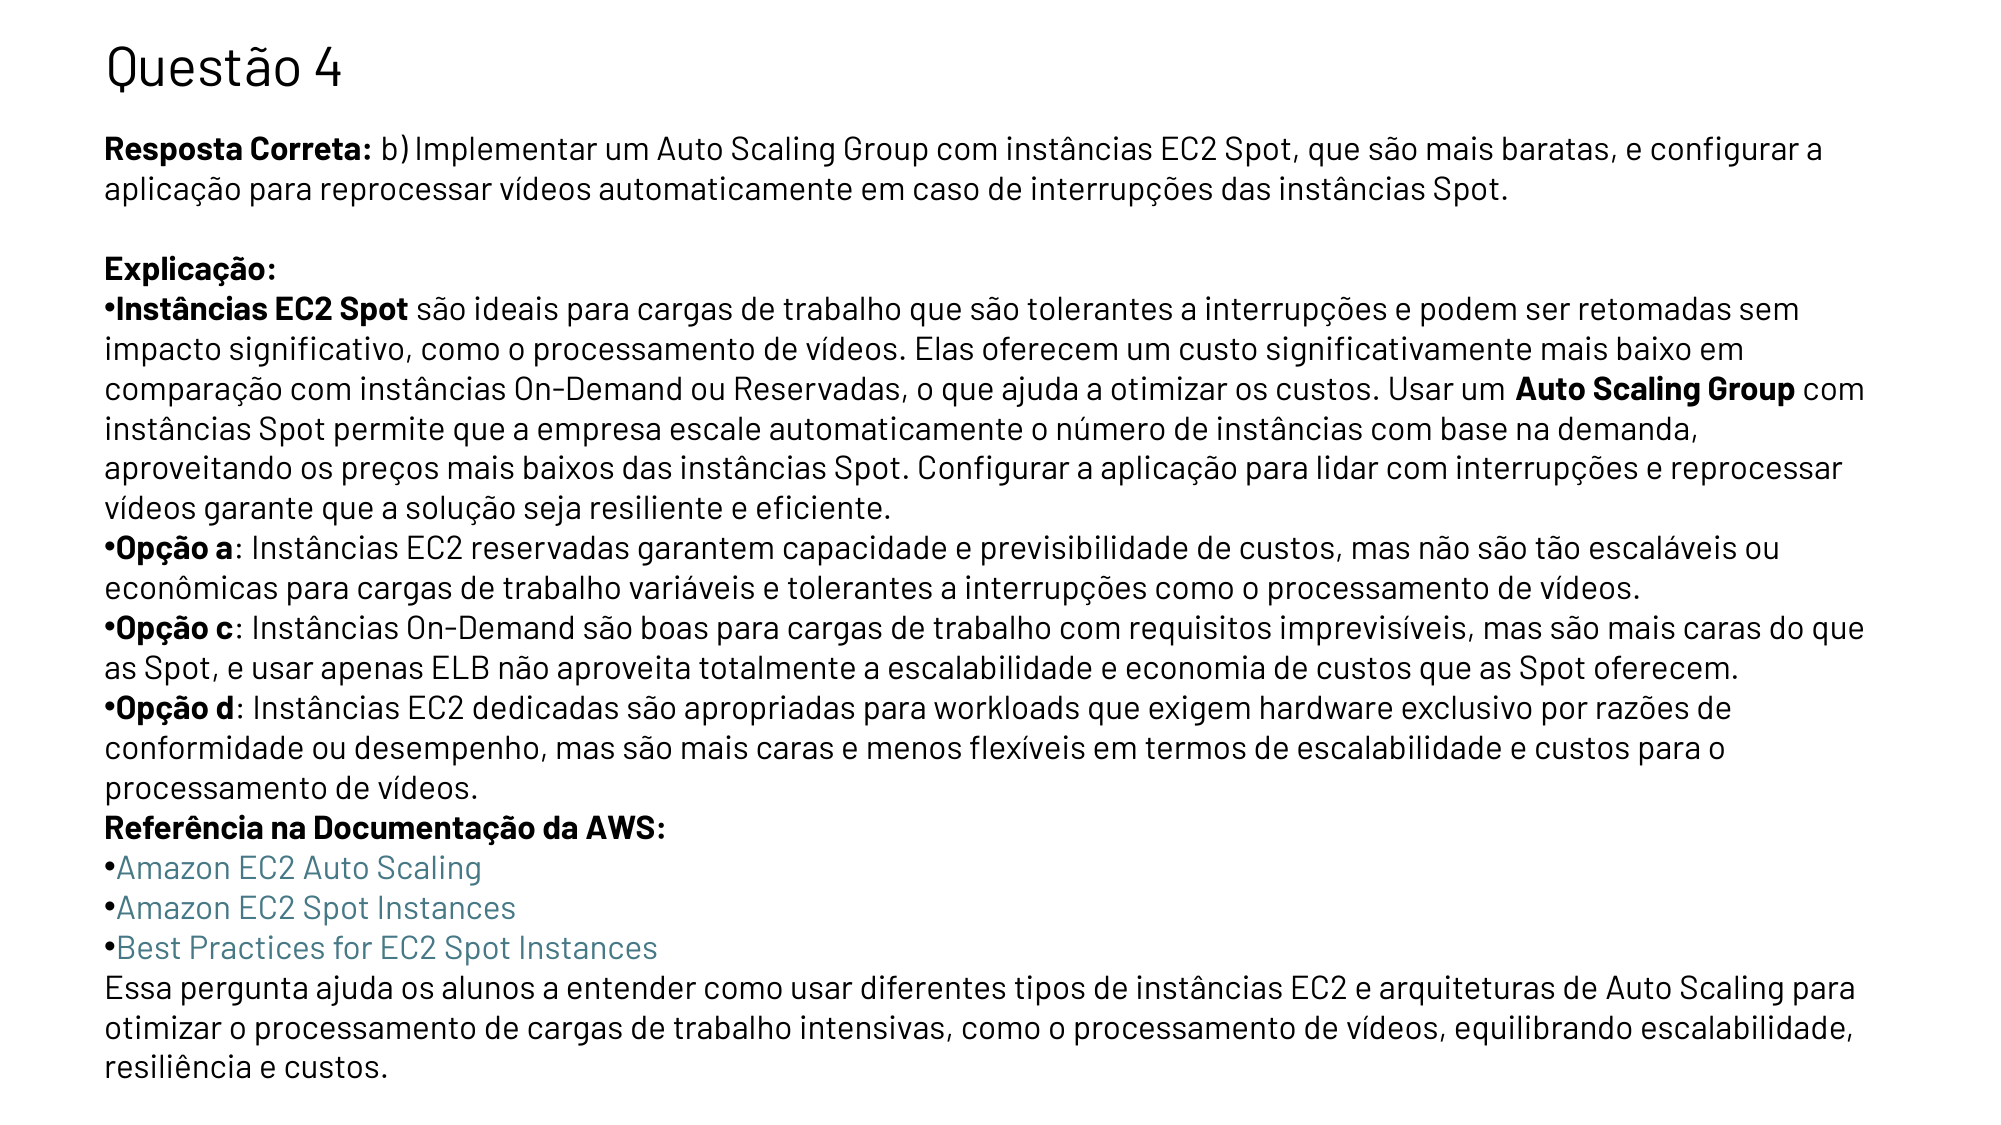

# Questão 4
Resposta Correta: b) Implementar um Auto Scaling Group com instâncias EC2 Spot, que são mais baratas, e configurar a aplicação para reprocessar vídeos automaticamente em caso de interrupções das instâncias Spot.

Explicação:
Instâncias EC2 Spot são ideais para cargas de trabalho que são tolerantes a interrupções e podem ser retomadas sem impacto significativo, como o processamento de vídeos. Elas oferecem um custo significativamente mais baixo em comparação com instâncias On-Demand ou Reservadas, o que ajuda a otimizar os custos. Usar um Auto Scaling Group com instâncias Spot permite que a empresa escale automaticamente o número de instâncias com base na demanda, aproveitando os preços mais baixos das instâncias Spot. Configurar a aplicação para lidar com interrupções e reprocessar vídeos garante que a solução seja resiliente e eficiente.
Opção a: Instâncias EC2 reservadas garantem capacidade e previsibilidade de custos, mas não são tão escaláveis ou econômicas para cargas de trabalho variáveis e tolerantes a interrupções como o processamento de vídeos.
Opção c: Instâncias On-Demand são boas para cargas de trabalho com requisitos imprevisíveis, mas são mais caras do que as Spot, e usar apenas ELB não aproveita totalmente a escalabilidade e economia de custos que as Spot oferecem.
Opção d: Instâncias EC2 dedicadas são apropriadas para workloads que exigem hardware exclusivo por razões de conformidade ou desempenho, mas são mais caras e menos flexíveis em termos de escalabilidade e custos para o processamento de vídeos.
Referência na Documentação da AWS:
Amazon EC2 Auto Scaling
Amazon EC2 Spot Instances
Best Practices for EC2 Spot Instances
Essa pergunta ajuda os alunos a entender como usar diferentes tipos de instâncias EC2 e arquiteturas de Auto Scaling para otimizar o processamento de cargas de trabalho intensivas, como o processamento de vídeos, equilibrando escalabilidade, resiliência e custos.